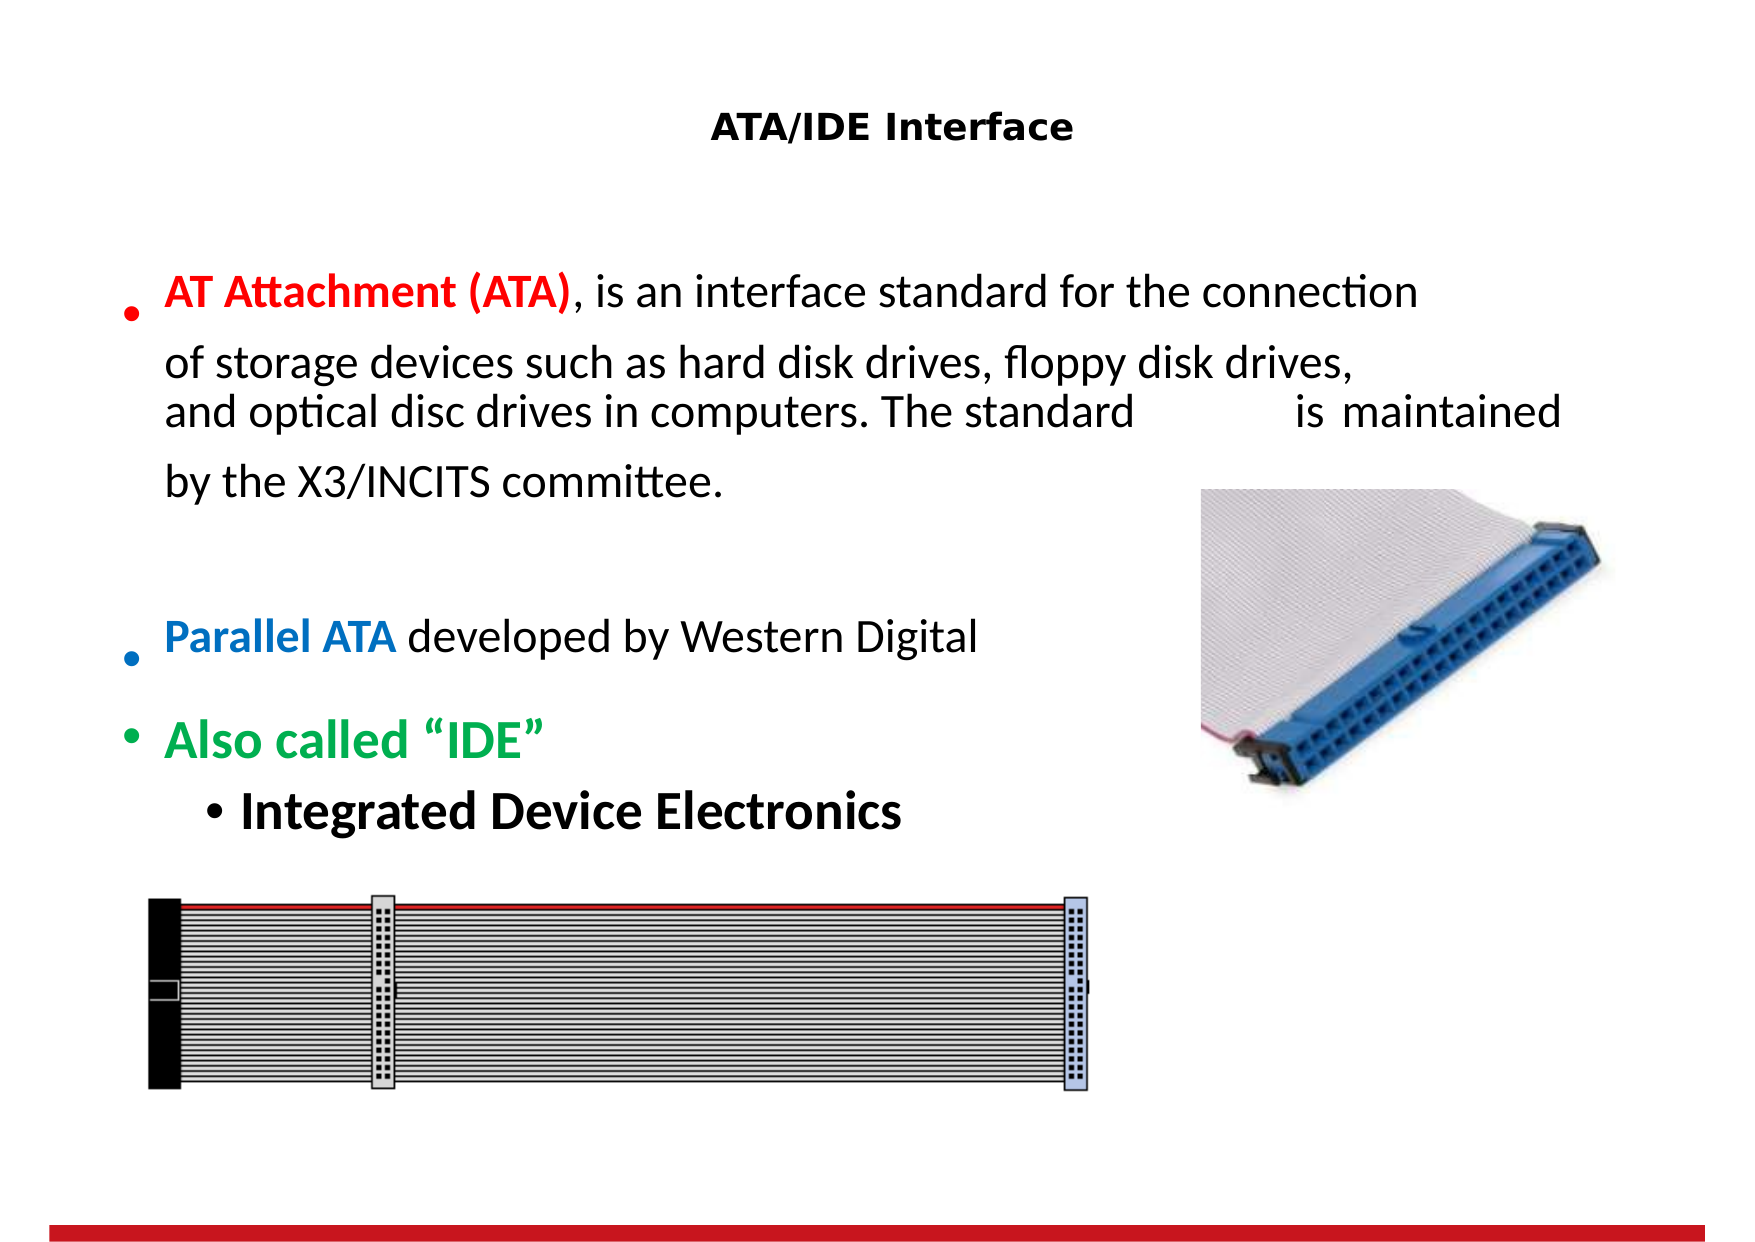

ATA/IDE Interface
•
AT Attachment (ATA), is an interface standard for the connection
of storage devices such as hard disk drives, floppy disk drives,
and optical disc drives in computers. The standard
by the X3/INCITS committee.
is
maintained

•
•
Parallel ATA developed by Western Digital
Also called “IDE”
• Integrated Device Electronics